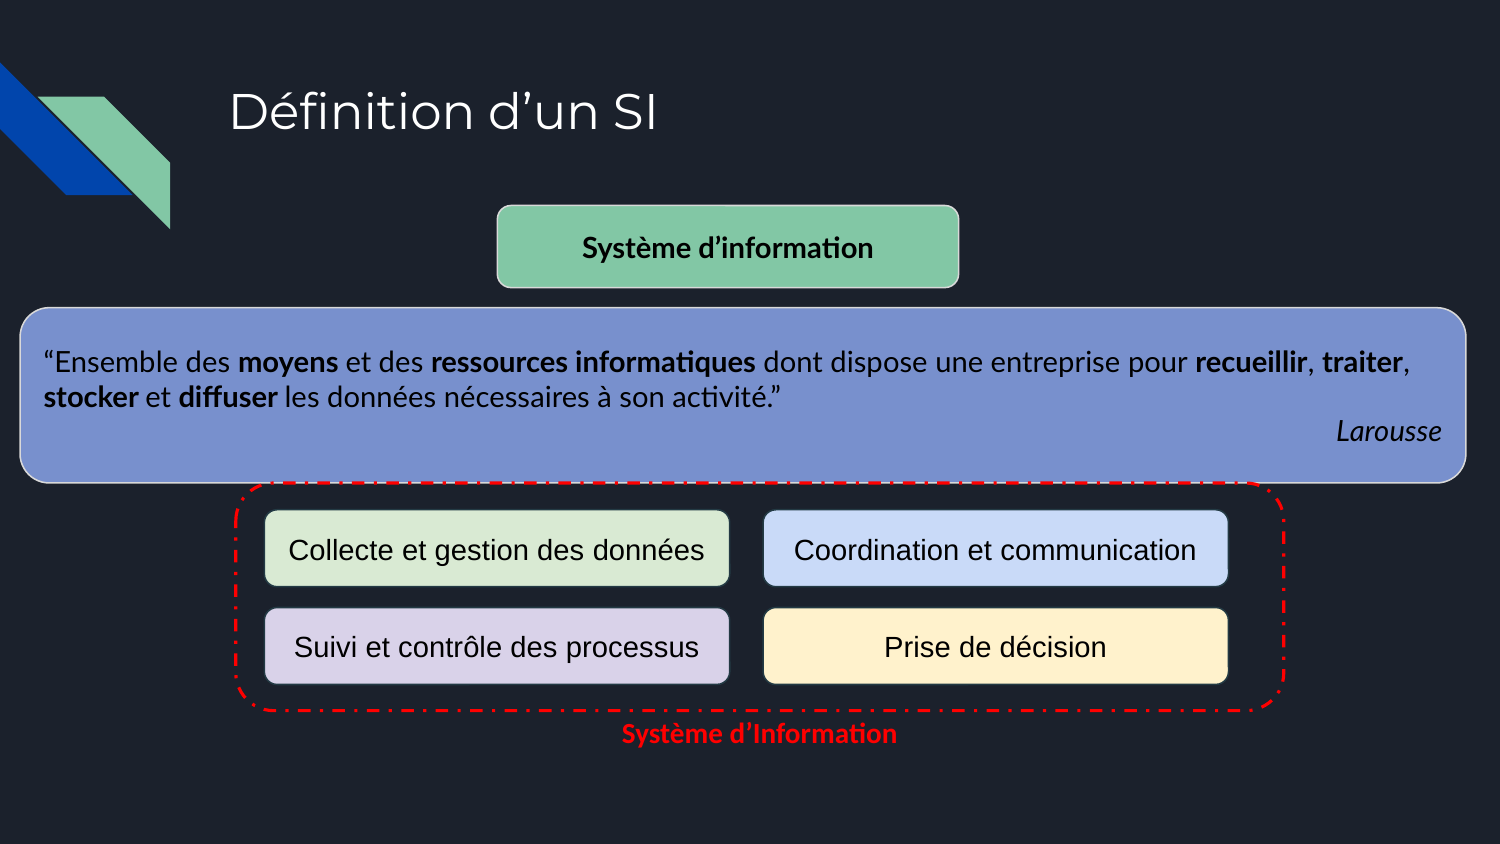

# Définition d’un SI
Système d’information
“Ensemble des moyens et des ressources informatiques dont dispose une entreprise pour recueillir, traiter, stocker et diffuser les données nécessaires à son activité.”
Larousse

Collecte et gestion des données
Coordination et communication
Suivi et contrôle des processus
Prise de décision
Système d’Information